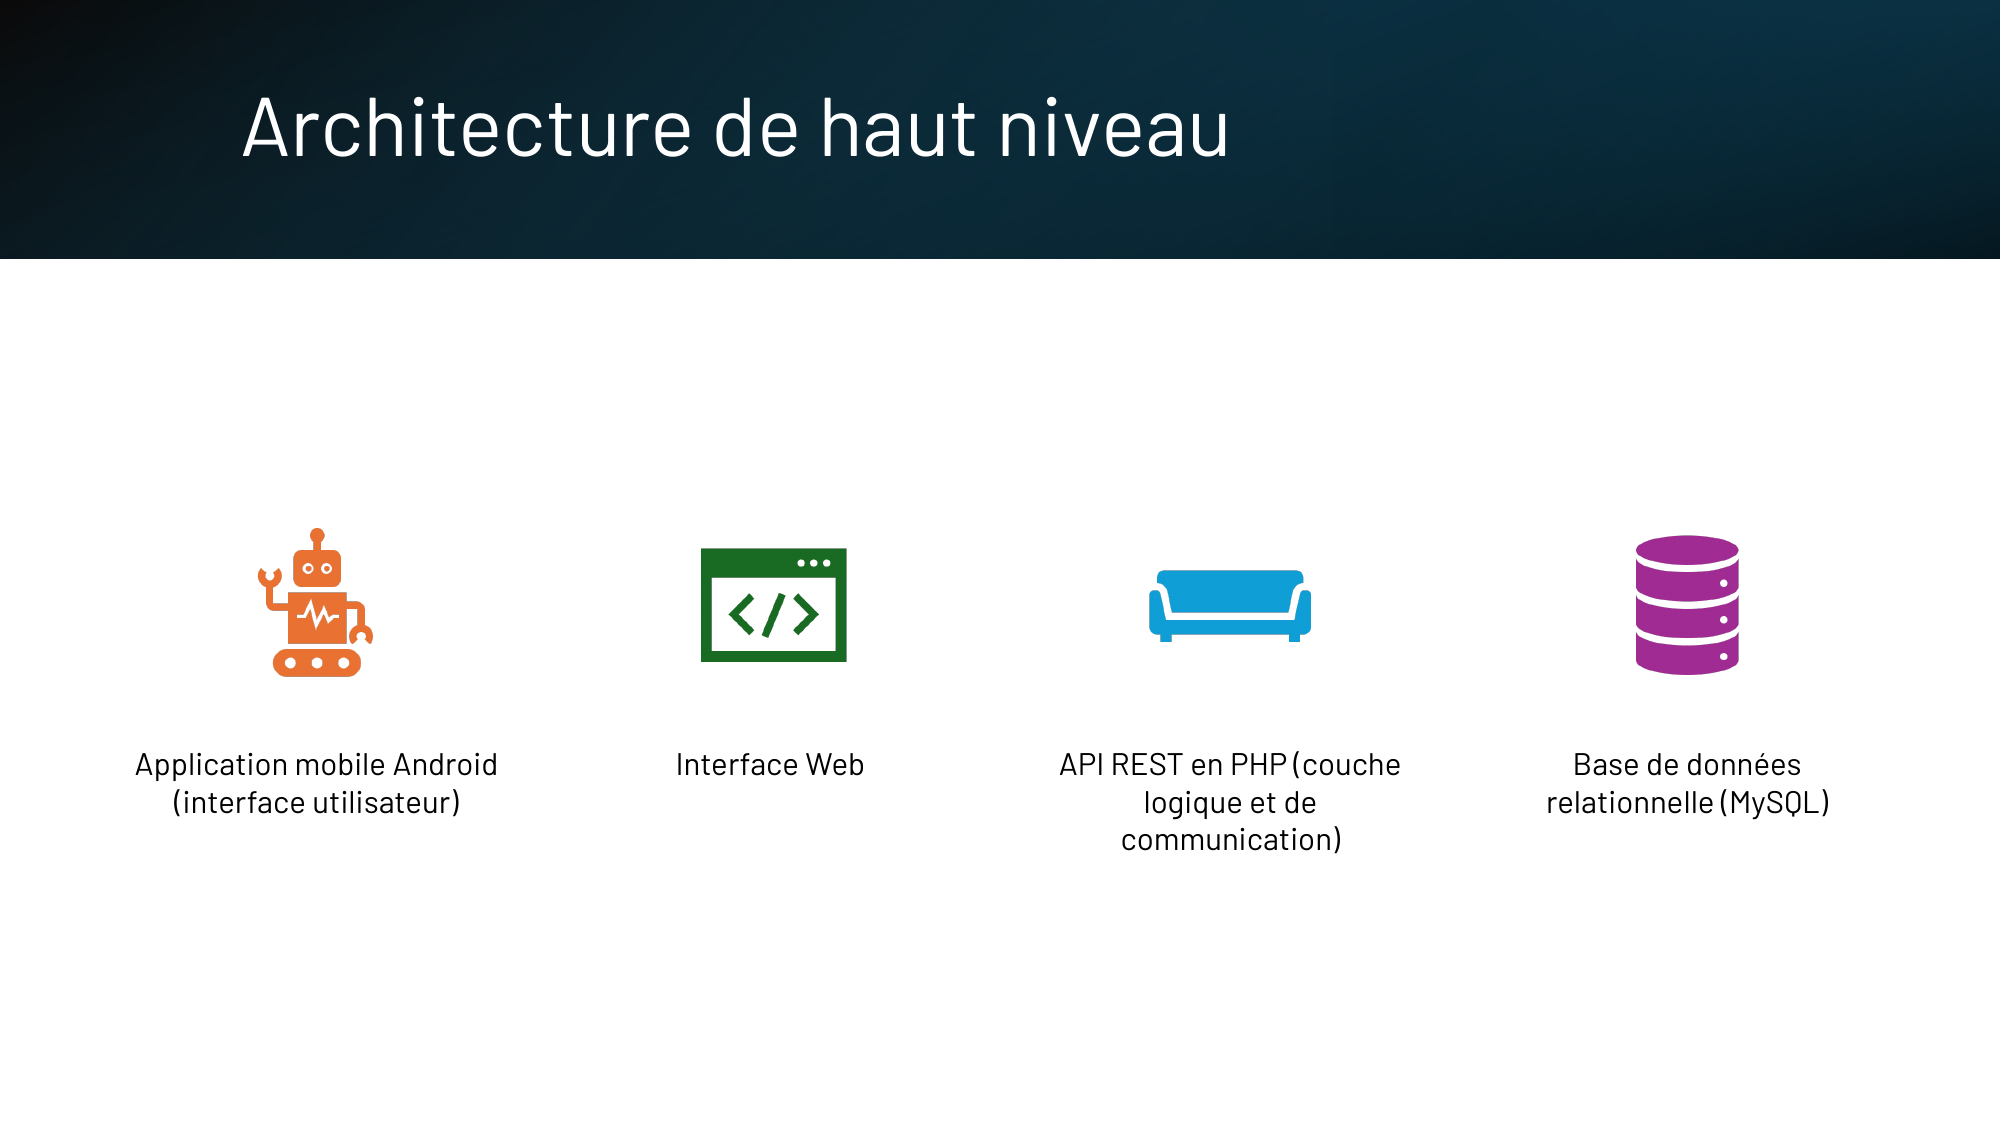

# Architecture de haut niveau
Application mobile Android (interface utilisateur)
Interface Web
API REST en PHP (couche logique et de communication)
Base de données relationnelle (MySQL)